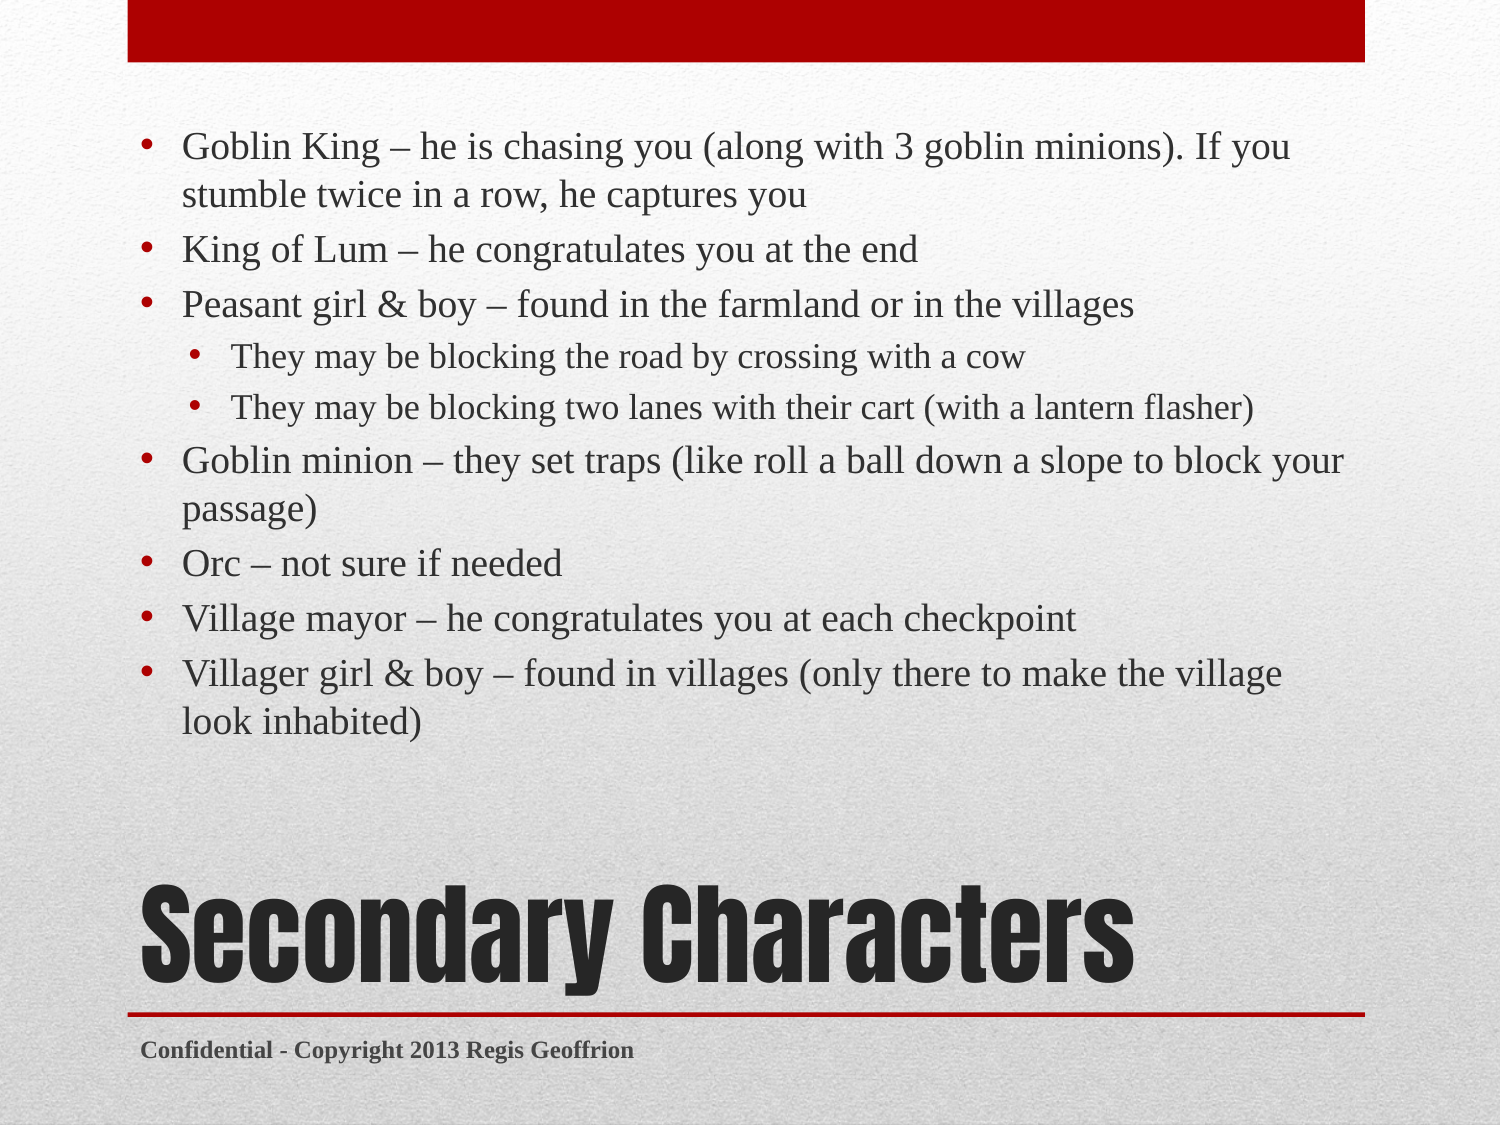

Goblin King – he is chasing you (along with 3 goblin minions). If you stumble twice in a row, he captures you
King of Lum – he congratulates you at the end
Peasant girl & boy – found in the farmland or in the villages
They may be blocking the road by crossing with a cow
They may be blocking two lanes with their cart (with a lantern flasher)
Goblin minion – they set traps (like roll a ball down a slope to block your passage)
Orc – not sure if needed
Village mayor – he congratulates you at each checkpoint
Villager girl & boy – found in villages (only there to make the village look inhabited)
# Secondary Characters
Confidential - Copyright 2013 Regis Geoffrion